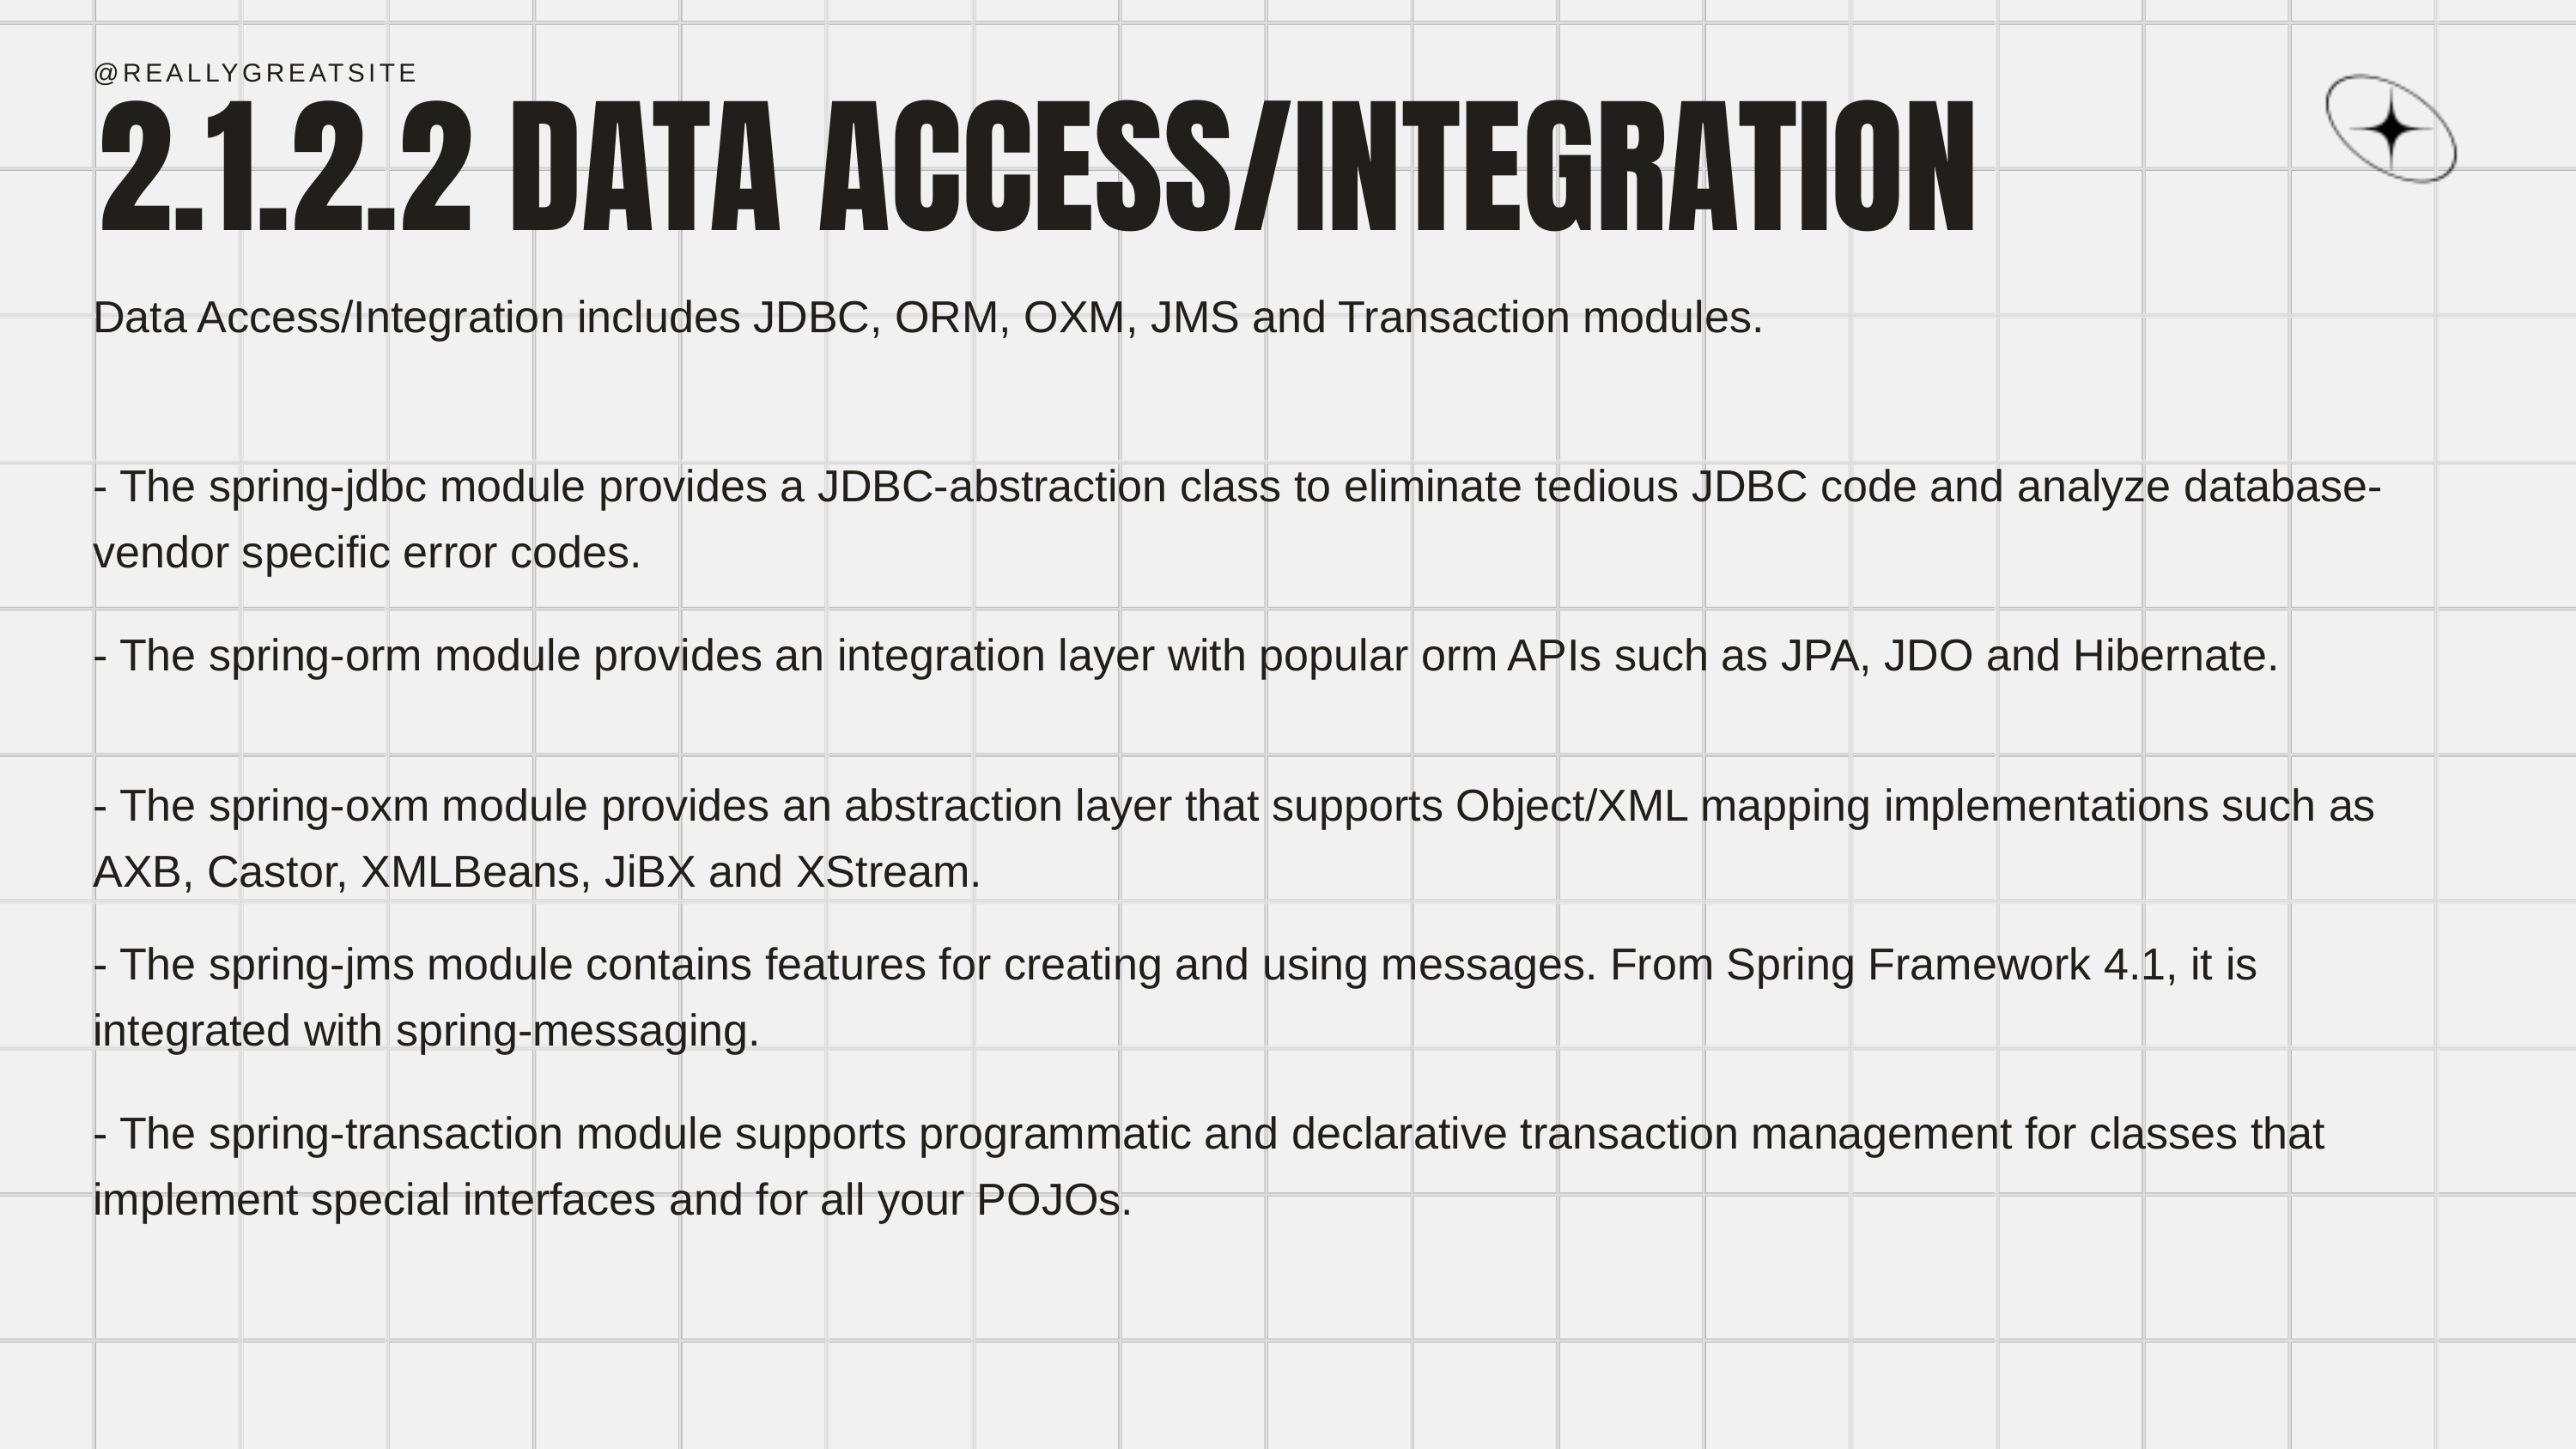

@REALLYGREATSITE

2.1.2.2 DATA ACCESS/INTEGRATION
Data Access/Integration includes JDBC, ORM, OXM, JMS and Transaction modules.
- The spring-jdbc module provides a JDBC-abstraction class to eliminate tedious JDBC code and analyze database-vendor specific error codes.
- The spring-orm module provides an integration layer with popular orm APIs such as JPA, JDO and Hibernate.
- The spring-oxm module provides an abstraction layer that supports Object/XML mapping implementations such as AXB, Castor, XMLBeans, JiBX and XStream.
- The spring-jms module contains features for creating and using messages. From Spring Framework 4.1, it is integrated with spring-messaging.
- The spring-transaction module supports programmatic and declarative transaction management for classes that implement special interfaces and for all your POJOs.